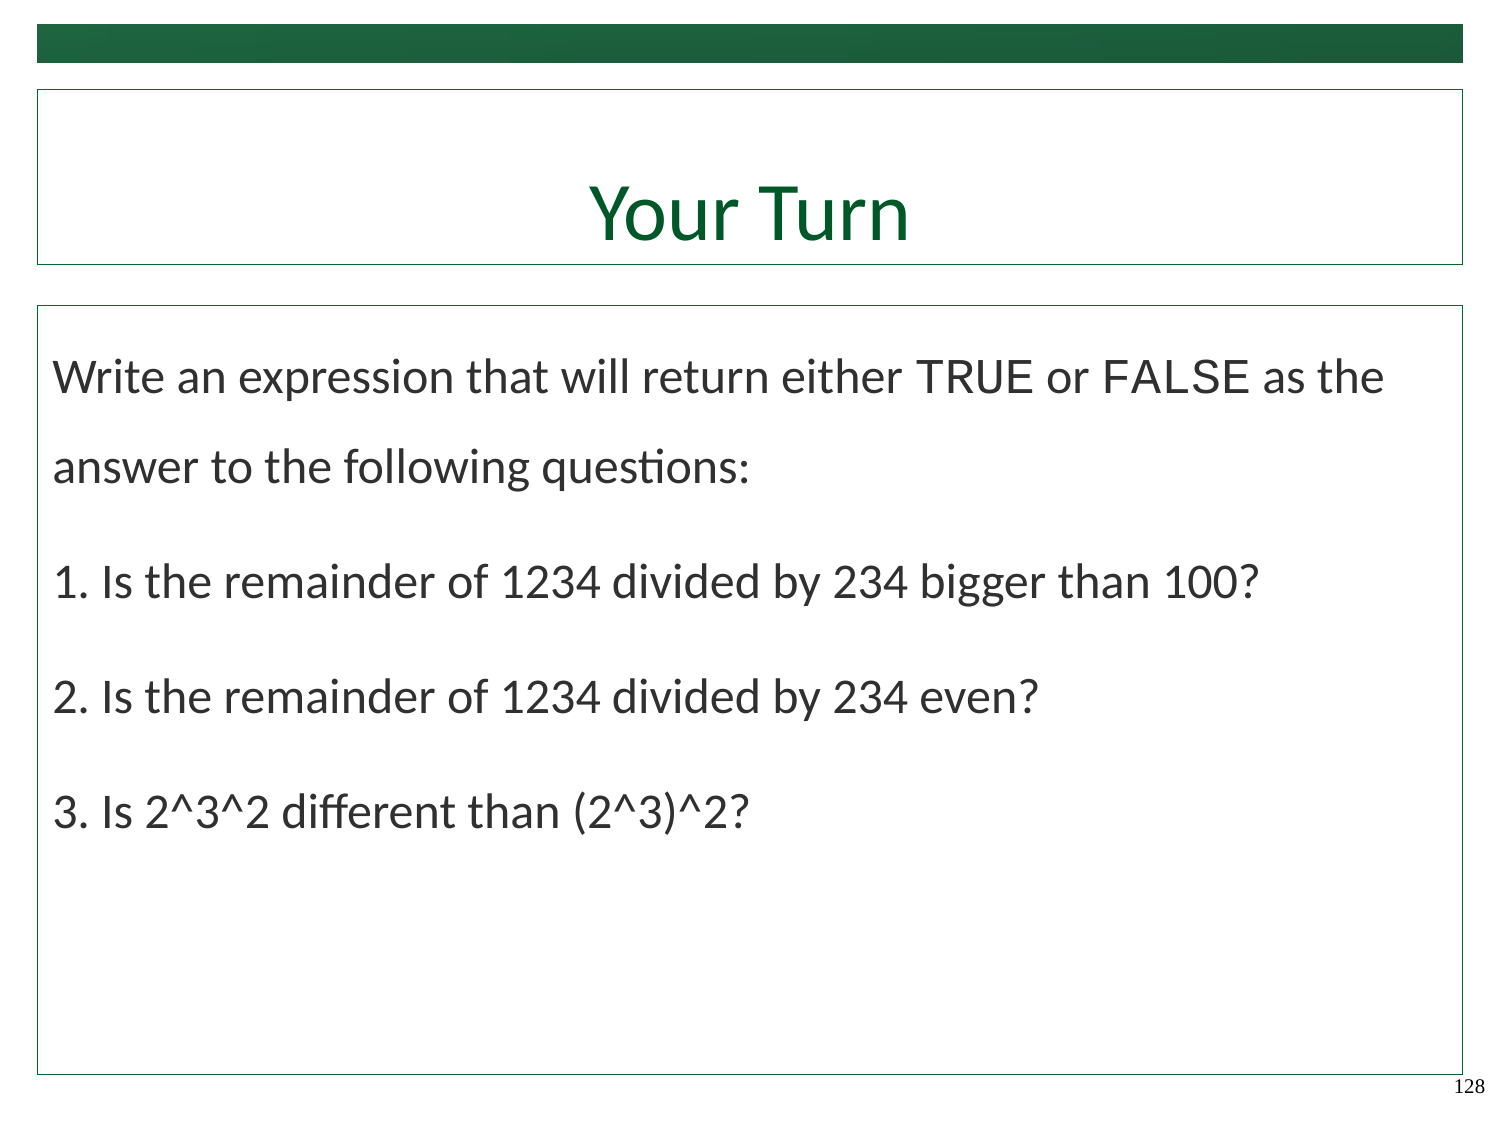

# Your Turn
Write an expression that will return either TRUE or FALSE as the answer to the following questions:
1. Is the remainder of 1234 divided by 234 bigger than 100?
2. Is the remainder of 1234 divided by 234 even?
3. Is 2^3^2 different than (2^3)^2?
128